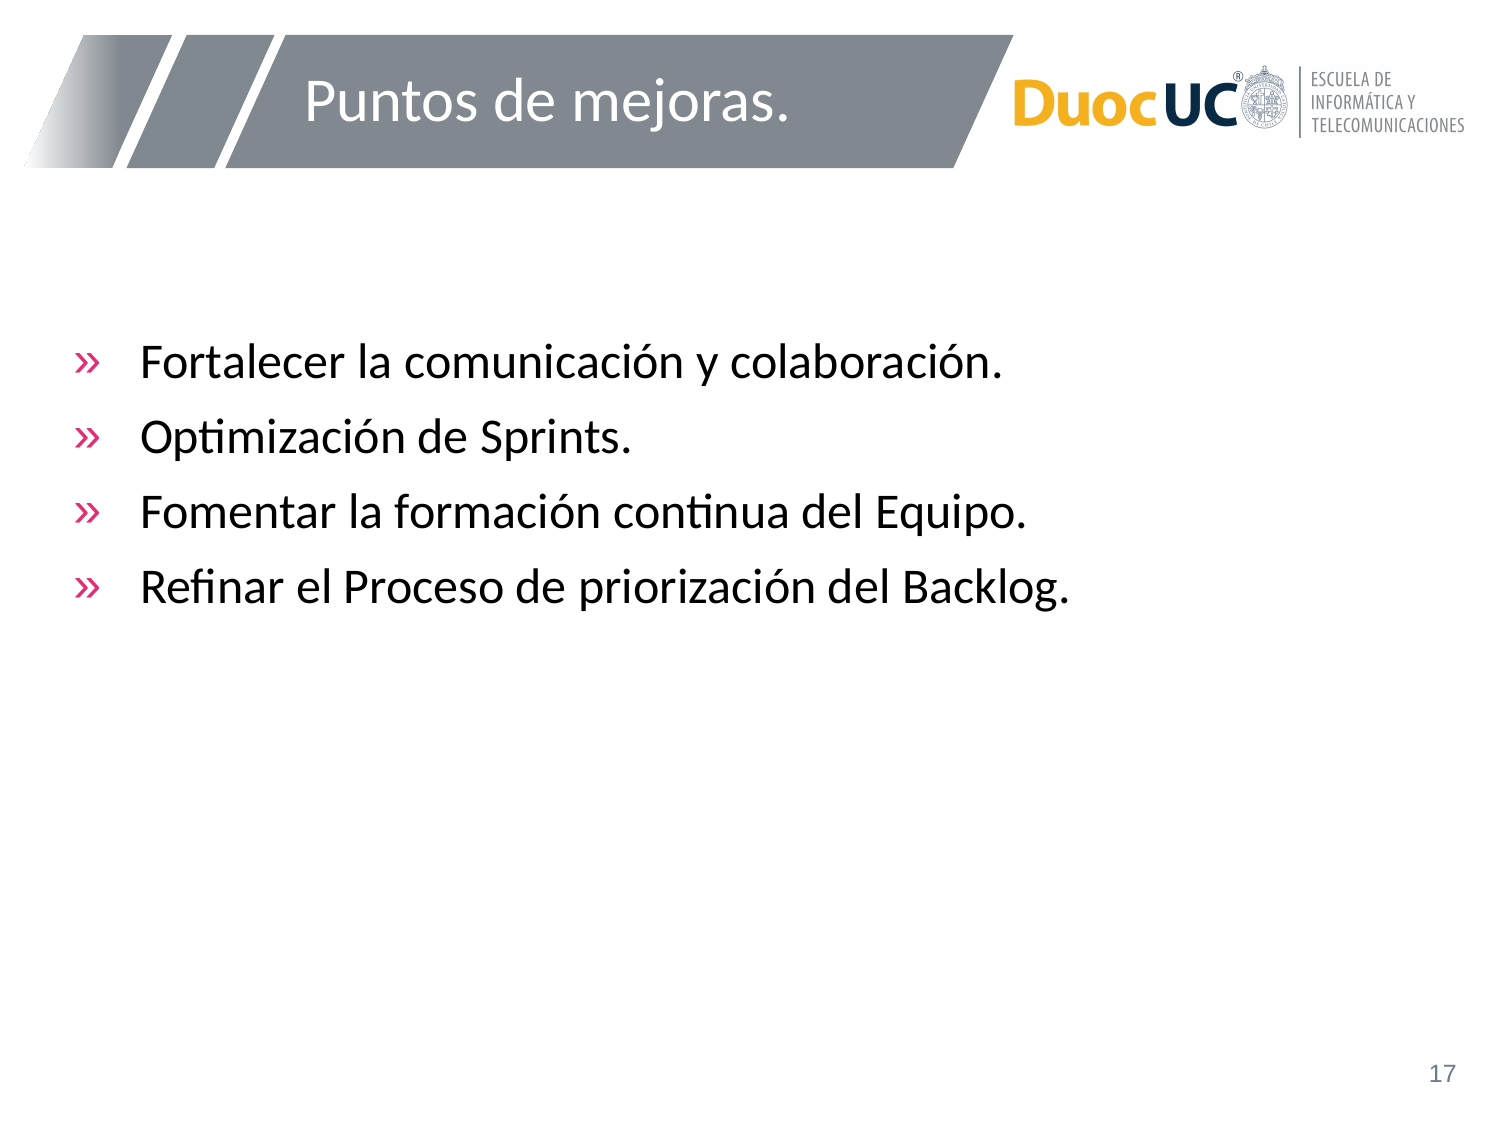

# Puntos de mejoras.
Fortalecer la comunicación y colaboración.
Optimización de Sprints.
Fomentar la formación continua del Equipo.
Refinar el Proceso de priorización del Backlog.